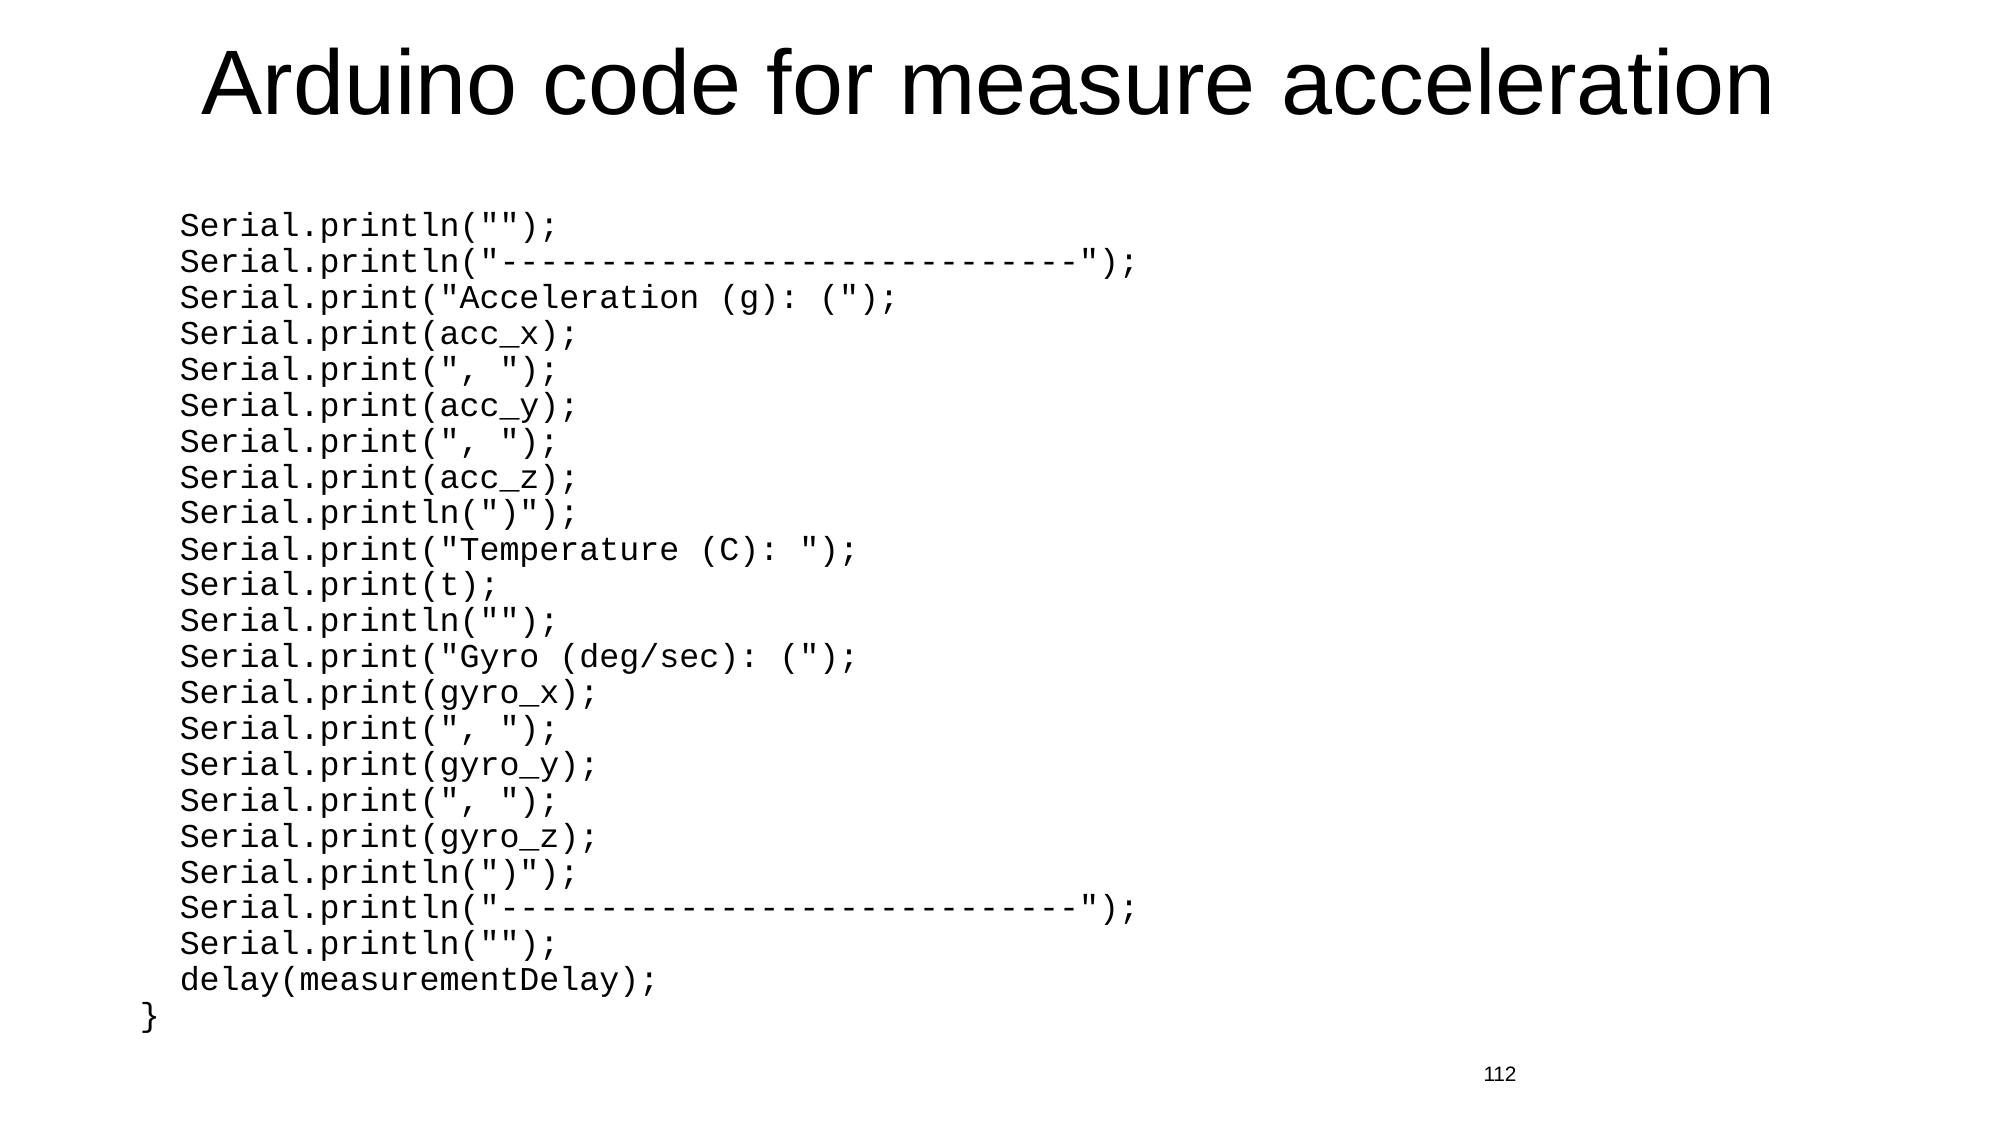

# Arduino code for measure acceleration
  Serial.println("");
  Serial.println("-----------------------------");
  Serial.print("Acceleration (g): (");
  Serial.print(acc_x);
  Serial.print(", ");
  Serial.print(acc_y);
  Serial.print(", ");
  Serial.print(acc_z);
  Serial.println(")");
  Serial.print("Temperature (C): ");
  Serial.print(t);
  Serial.println("");
  Serial.print("Gyro (deg/sec): (");
  Serial.print(gyro_x);
  Serial.print(", ");
  Serial.print(gyro_y);
  Serial.print(", ");
  Serial.print(gyro_z);
  Serial.println(")");
  Serial.println("-----------------------------");
  Serial.println("");
  delay(measurementDelay);
}

112